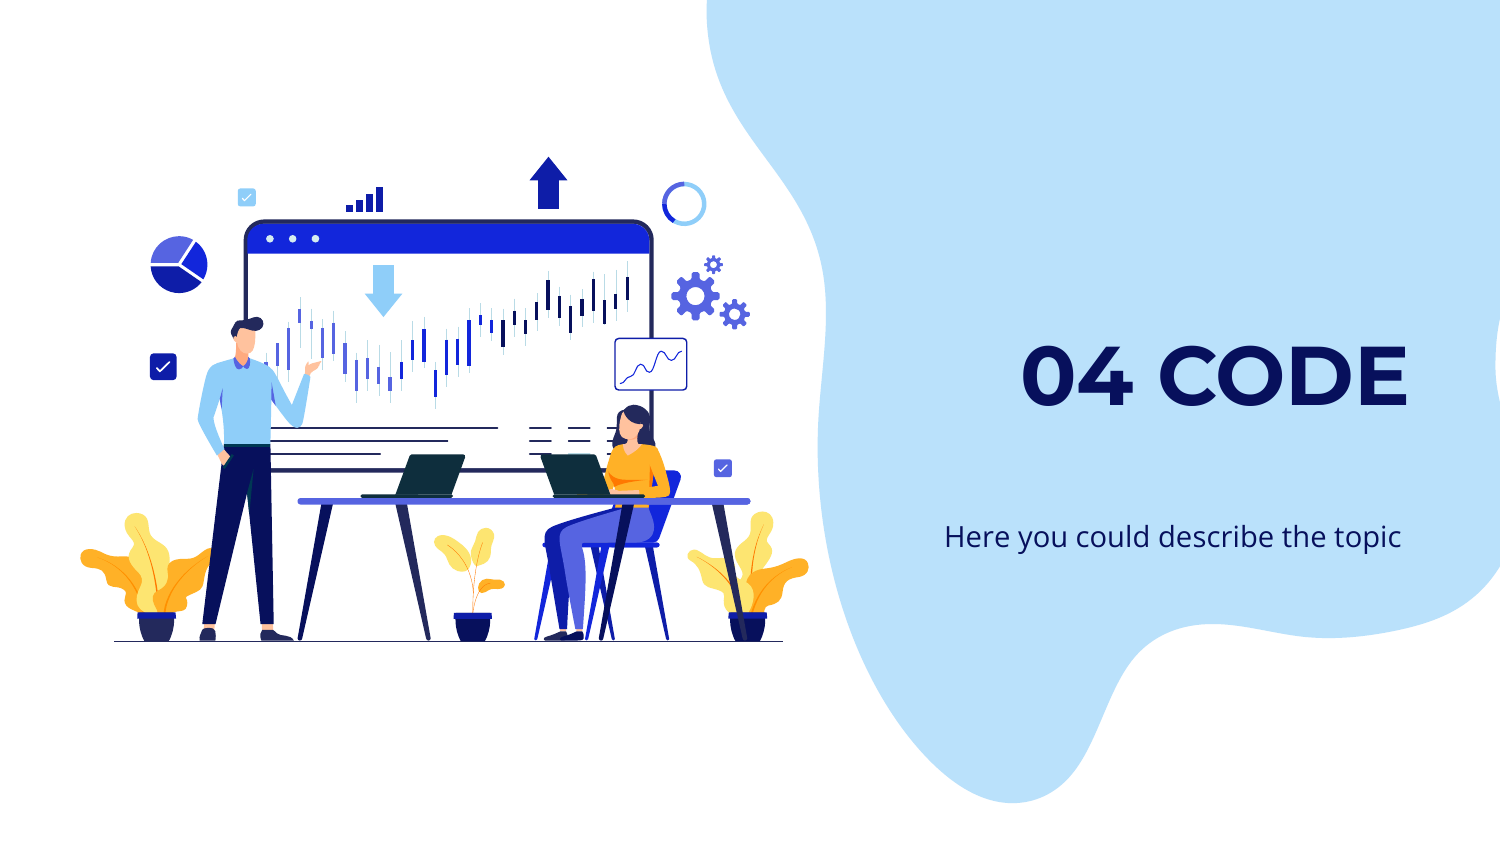

# 04 CODE

Here you could describe the topic